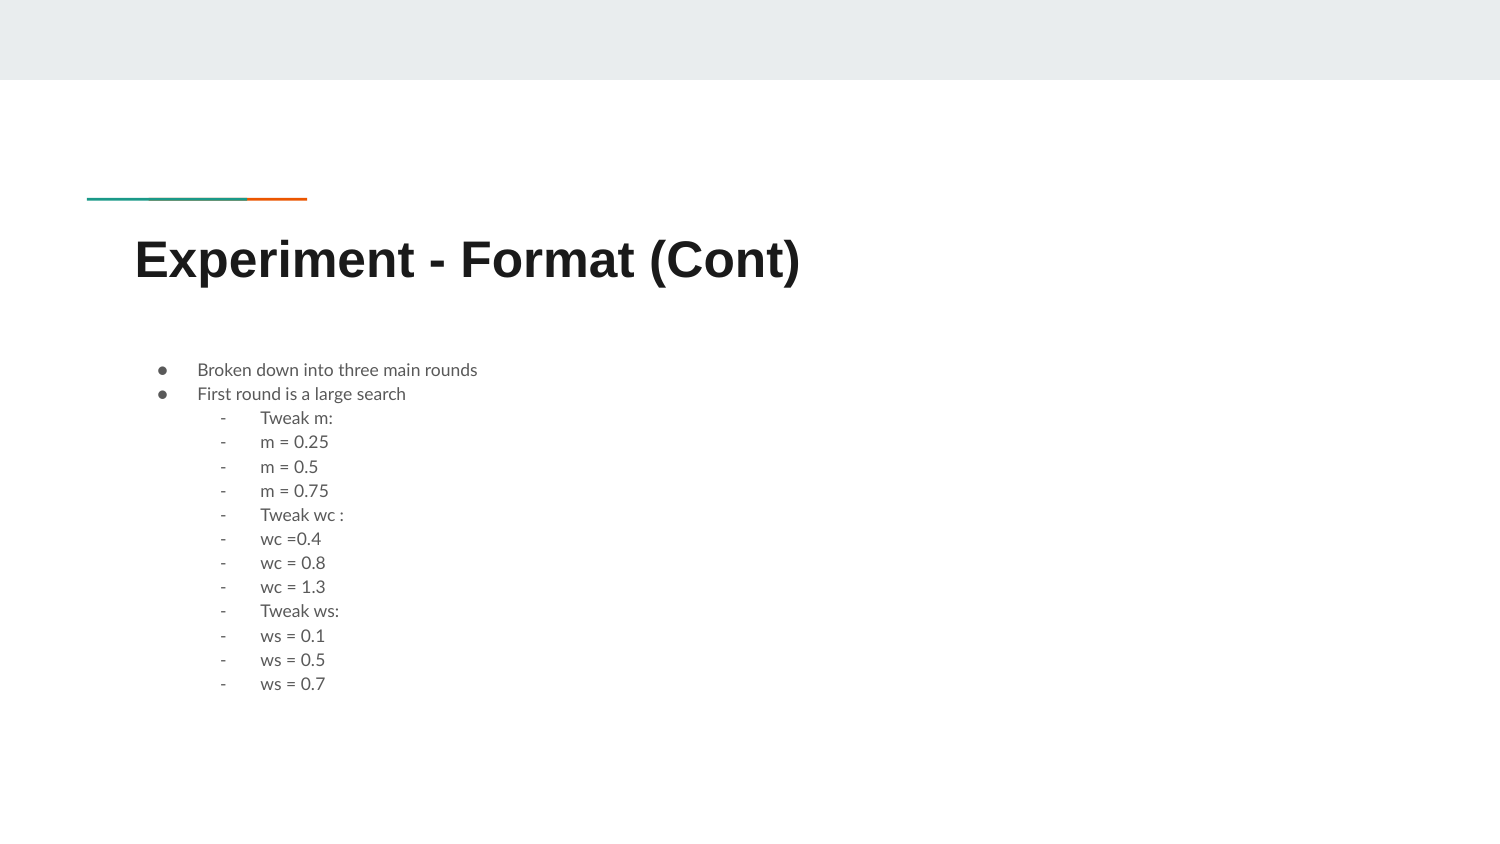

# Experiment - Format (Cont)

Broken down into three main rounds
First round is a large search
Tweak m:
m = 0.25
m = 0.5
m = 0.75
Tweak wc :
wc =0.4
wc = 0.8
wc = 1.3
Tweak ws:
ws = 0.1
ws = 0.5
ws = 0.7